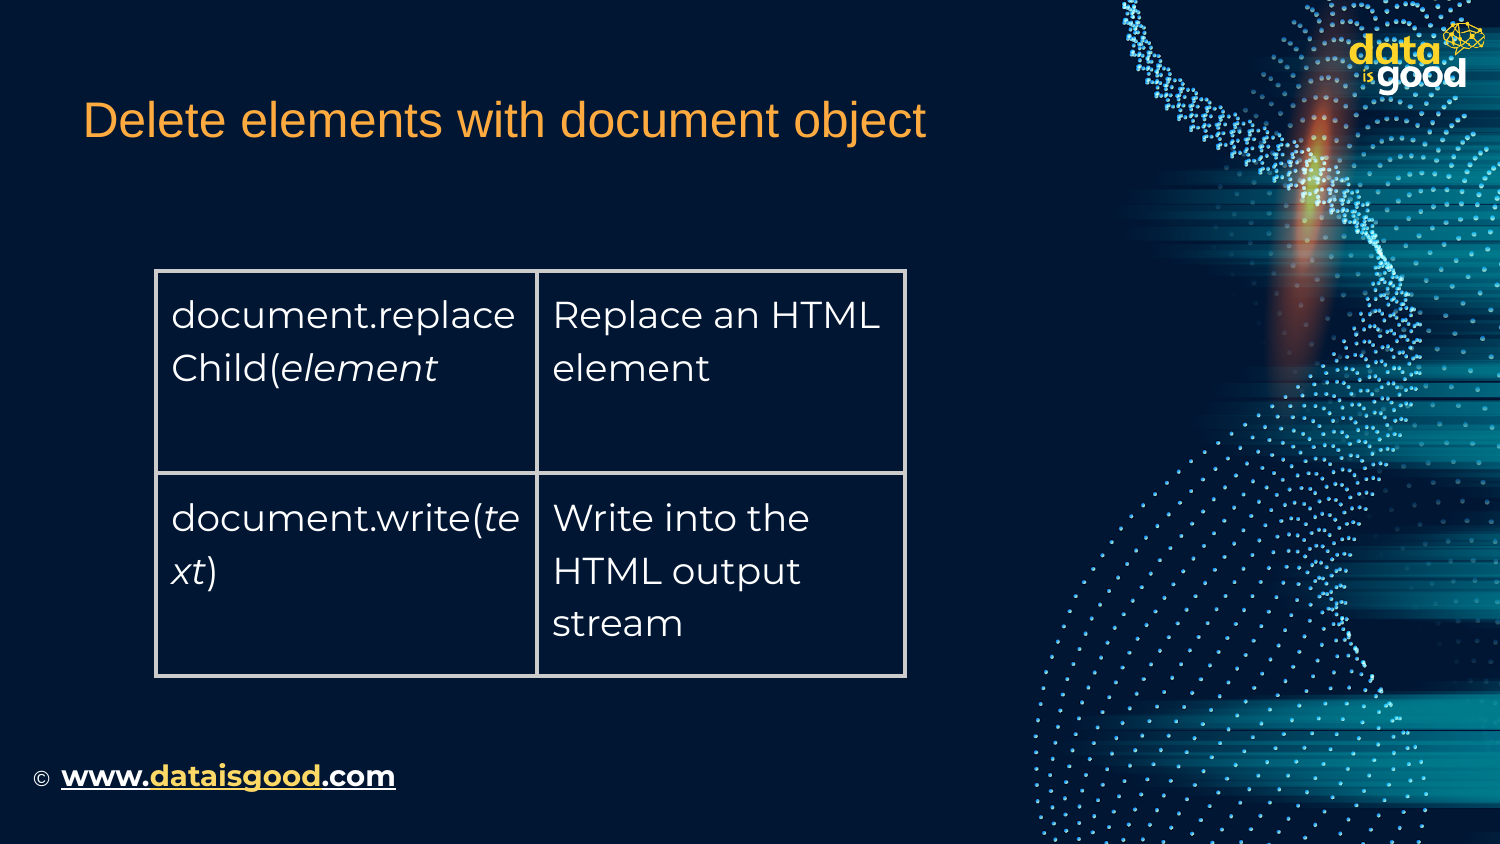

# Delete elements with document object
| document.replaceChild(element | Replace an HTML element |
| --- | --- |
| document.write(text) | Write into the HTML output stream |